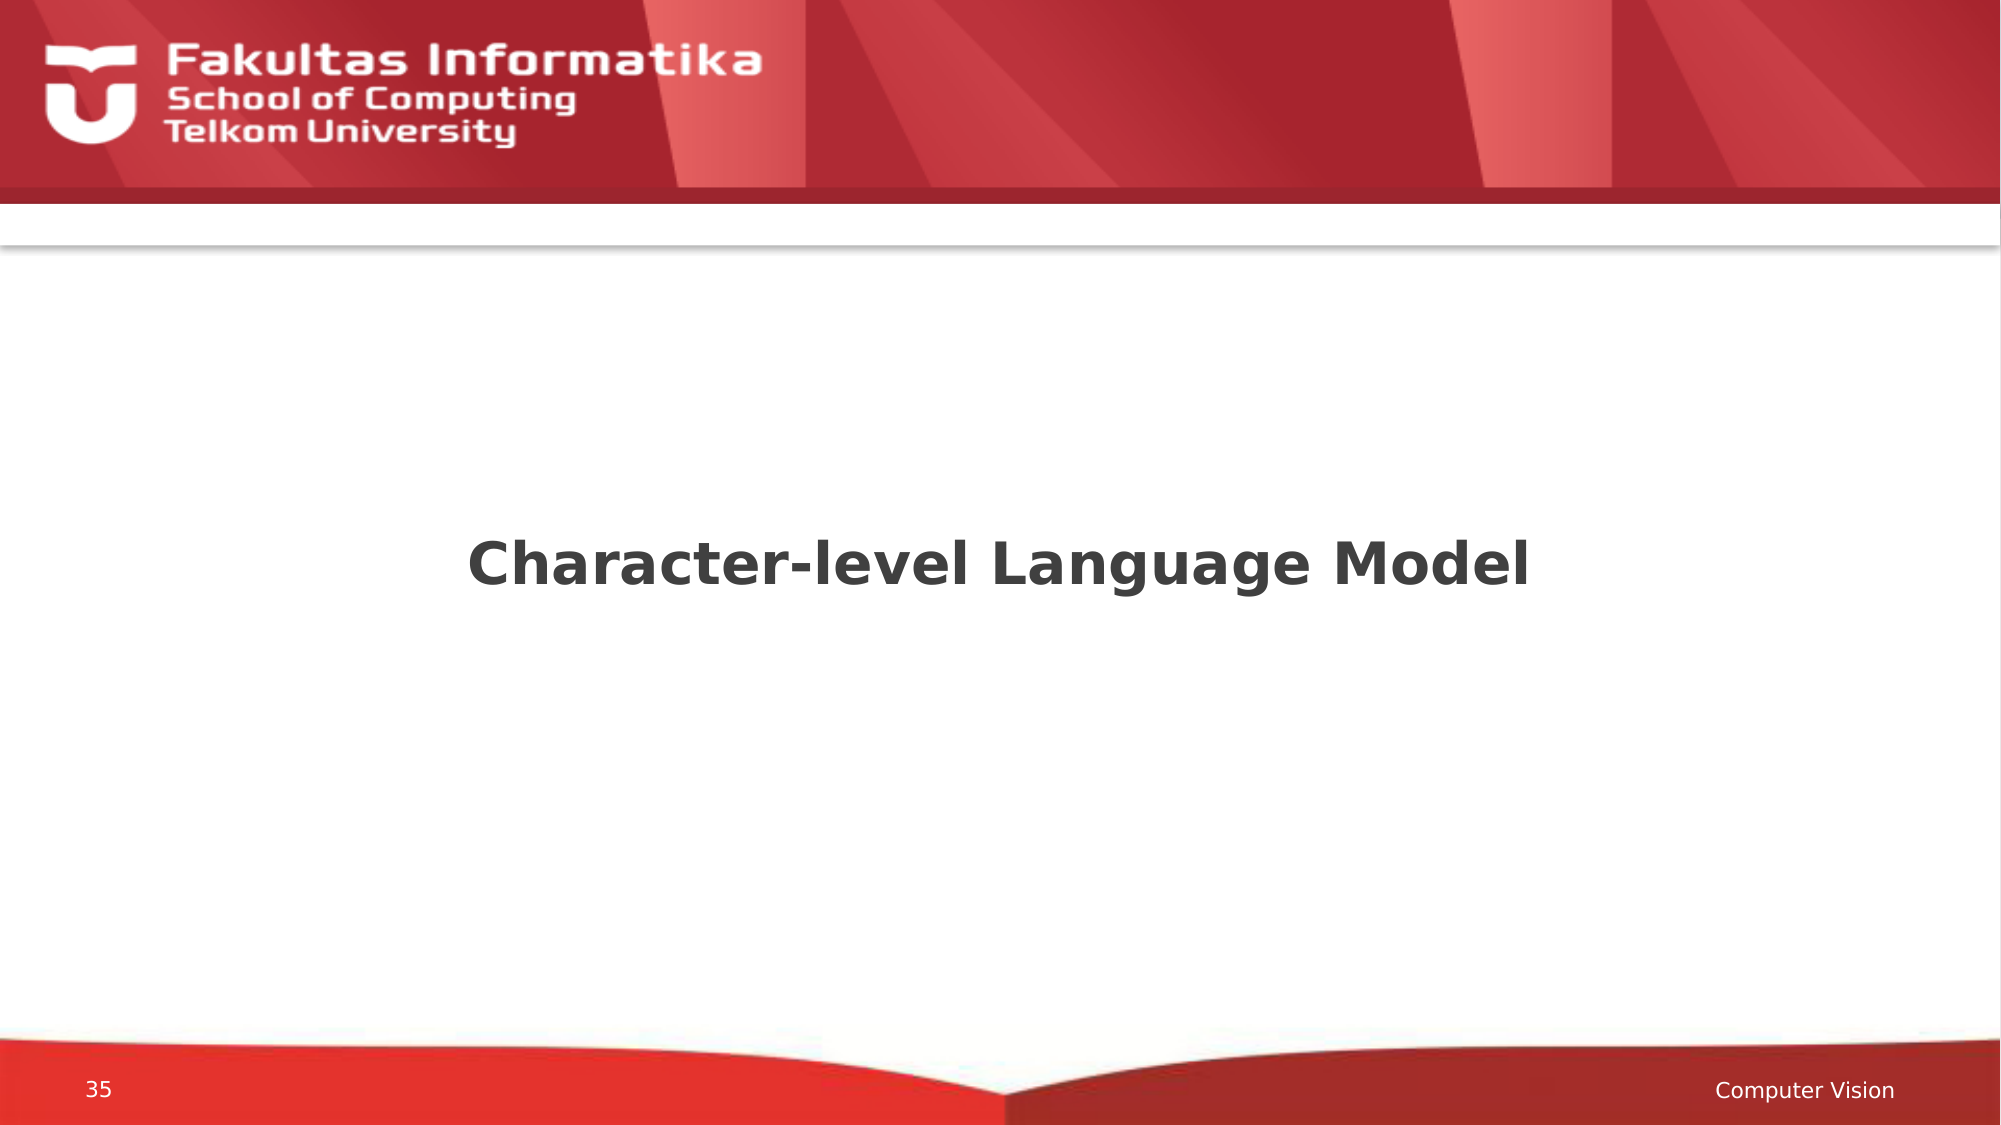

# Character-level Language Model
Computer Vision
35